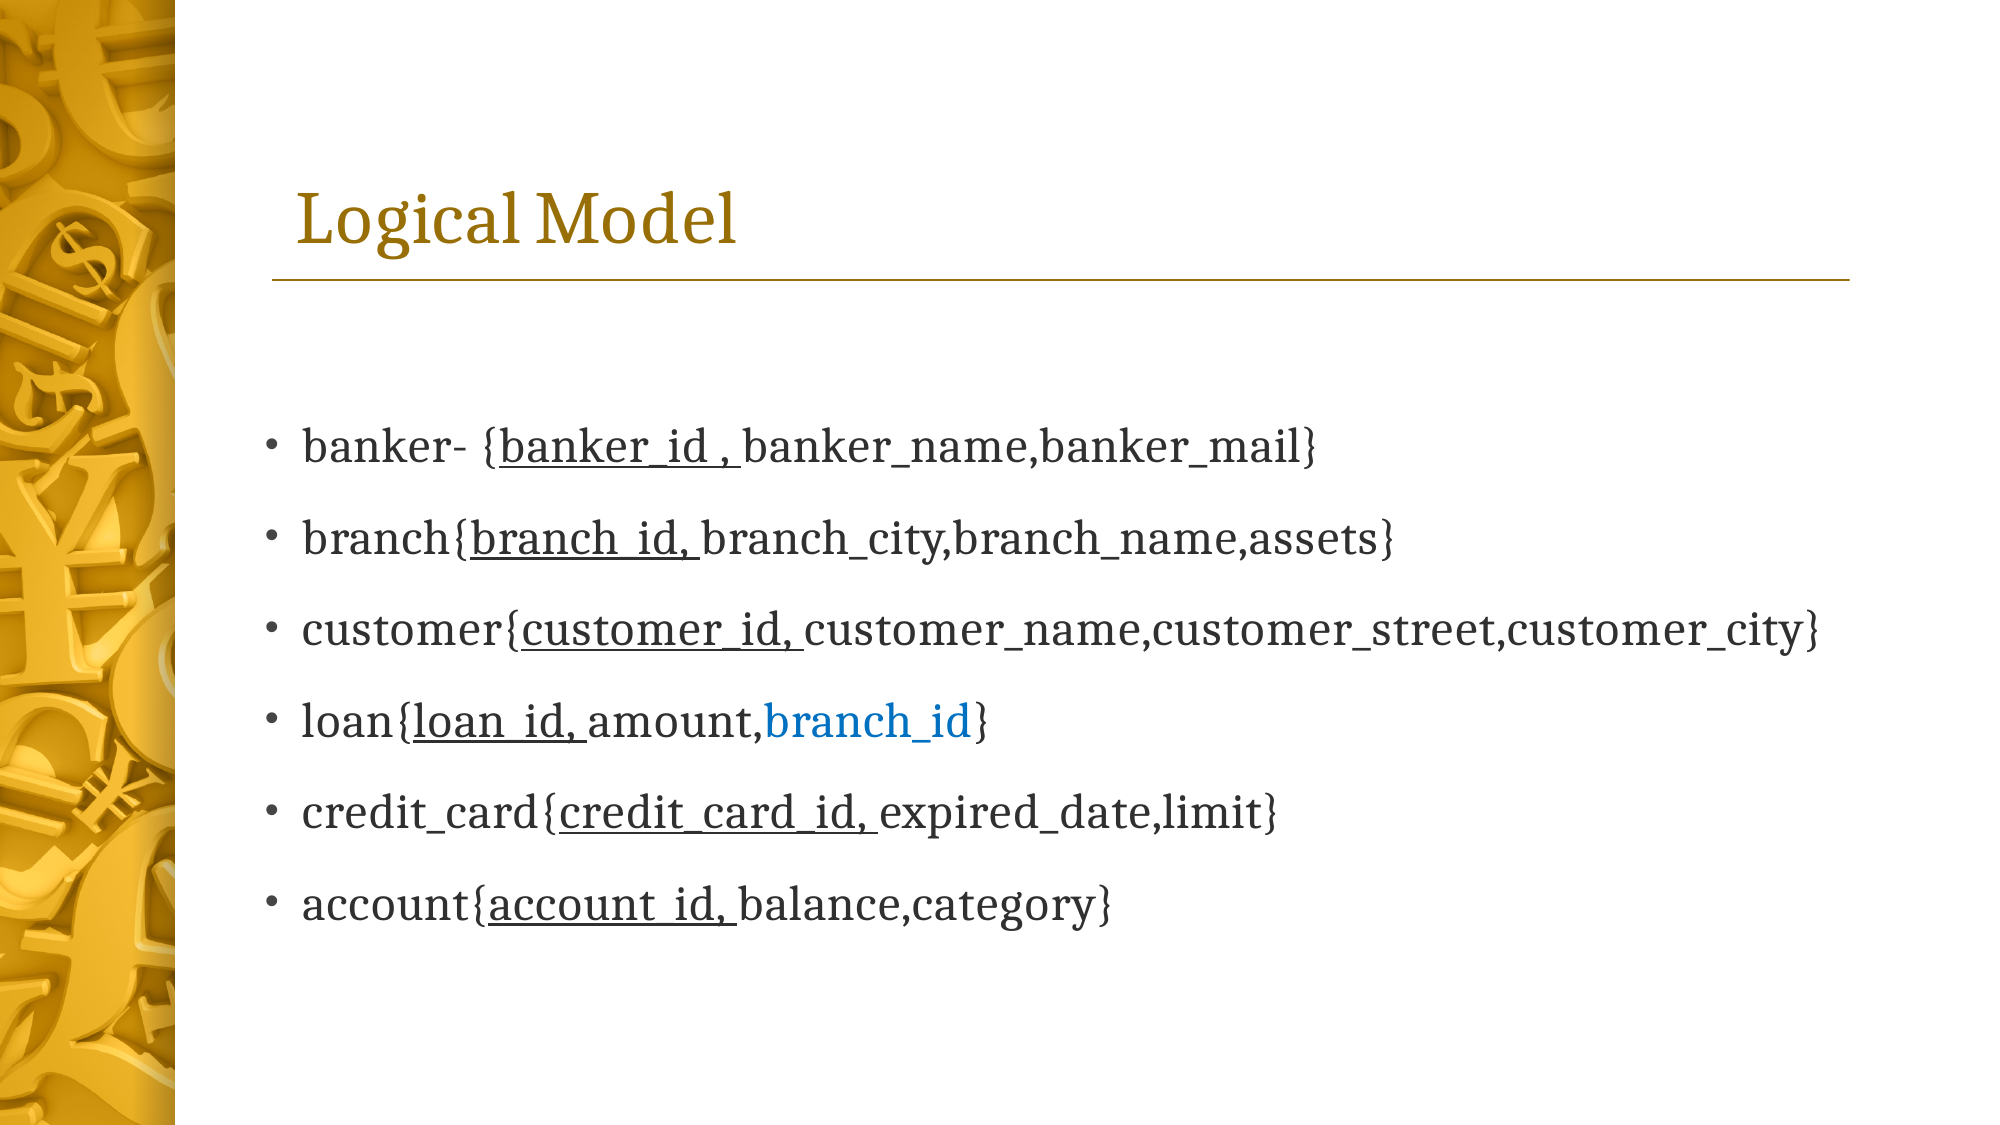

# Logical Model

banker- {banker_id , banker_name,banker_mail}
branch{branch_id, branch_city,branch_name,assets}
customer{customer_id, customer_name,customer_street,customer_city}
loan{loan_id, amount,branch_id}
credit_card{credit_card_id, expired_date,limit}
account{account_id, balance,category}